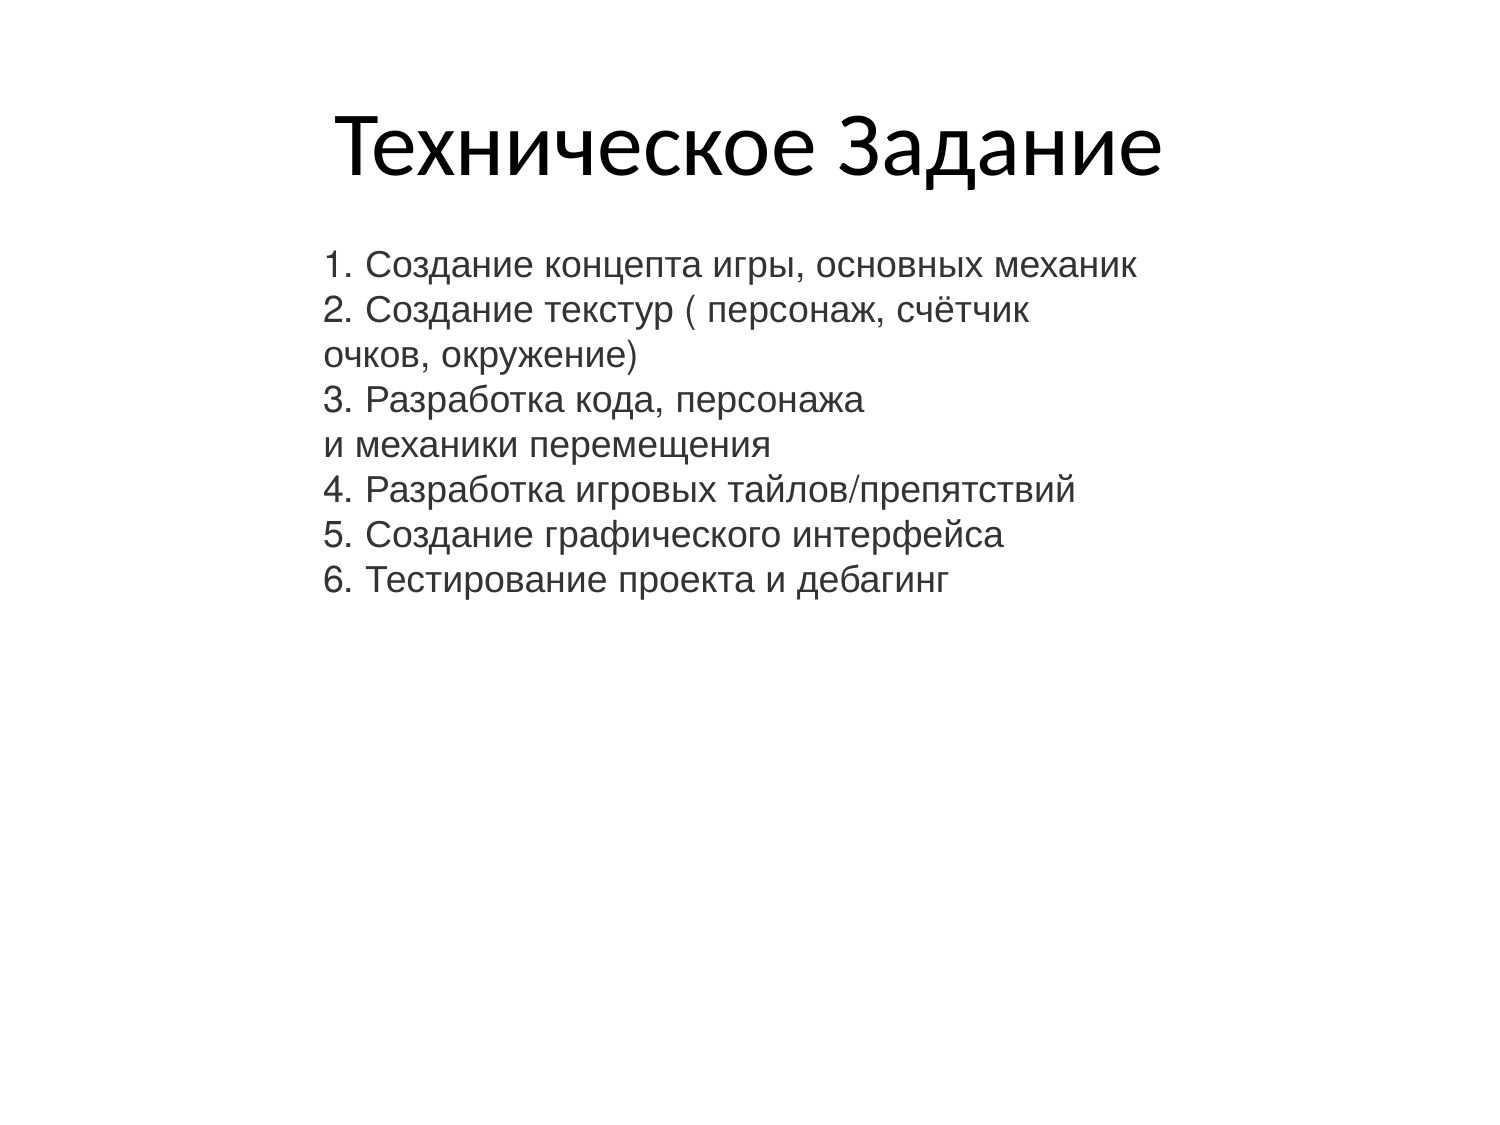

# Техническое Задание
1. Создание концепта игры, основных механик
2. Создание текстур ( персонаж, счётчик очков, окружение)
3. Разработка кода, персонажа и механики перемещения
4. Разработка игровых тайлов/препятствий
5. Создание графического интерфейса
6. Тестирование проекта и дебагинг